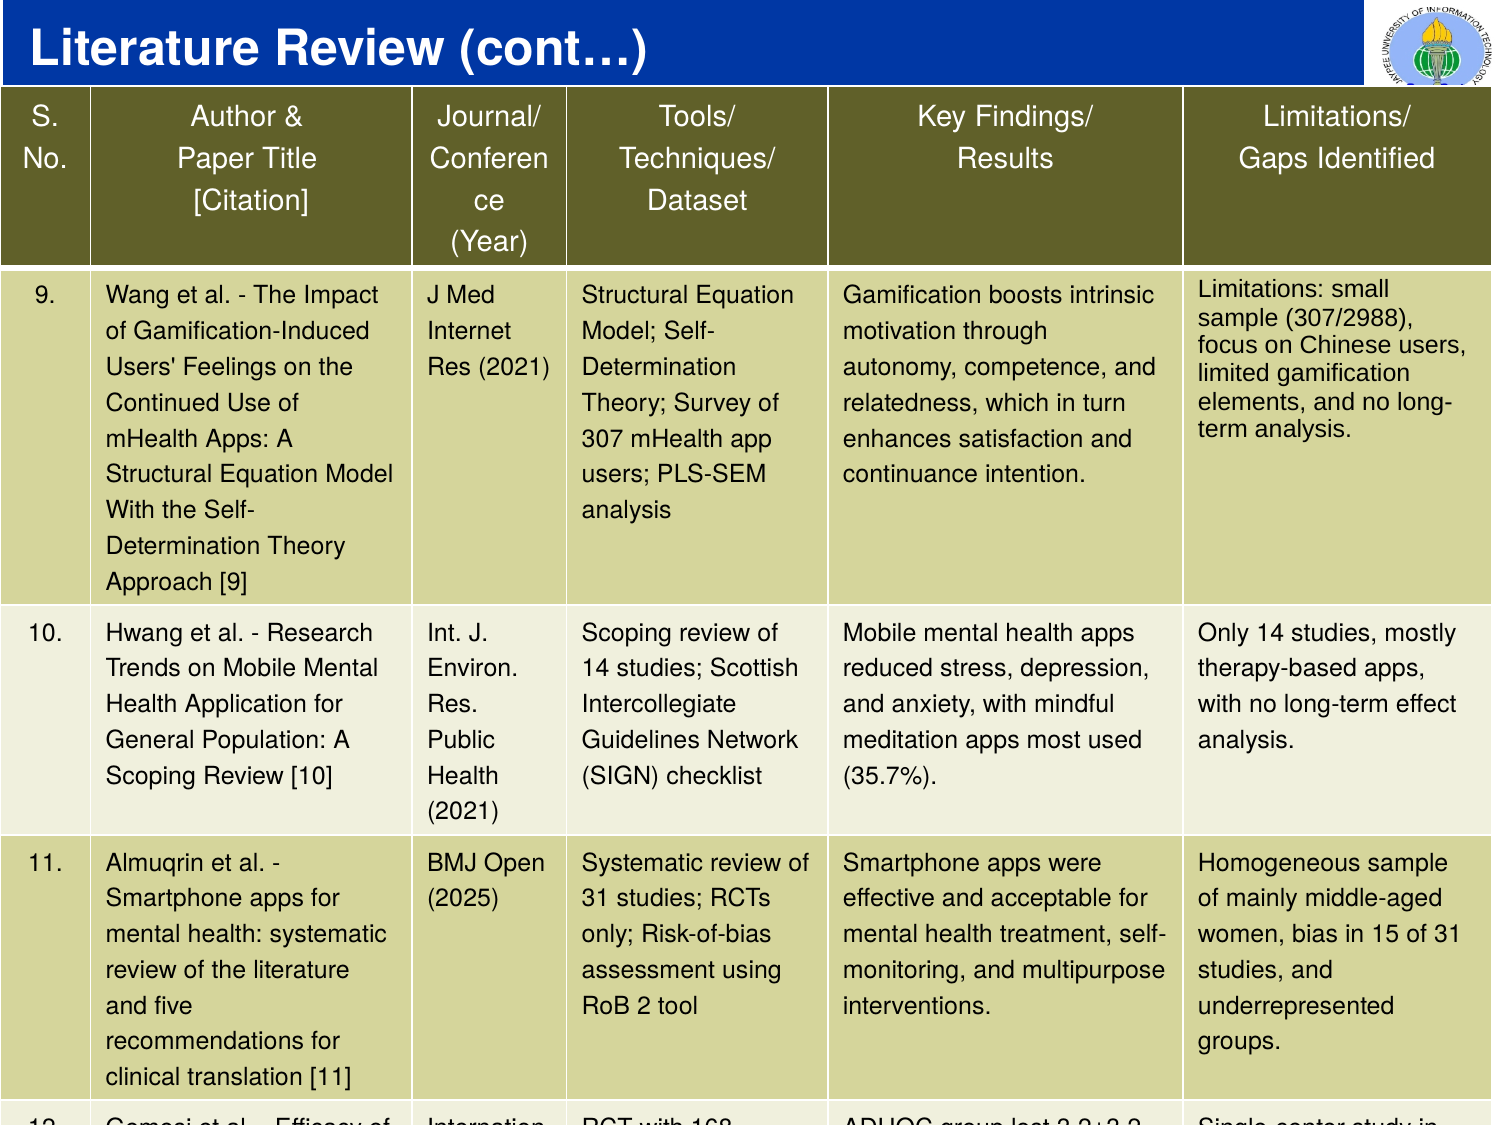

# Literature Review (cont…)
| S. No. | Author & Paper Title [Citation] | Journal/ Conference (Year) | Tools/ Techniques/ Dataset | Key Findings/ Results | Limitations/ Gaps Identified |
| --- | --- | --- | --- | --- | --- |
| 9. | Wang et al. - The Impact of Gamification-Induced Users' Feelings on the Continued Use of mHealth Apps: A Structural Equation Model With the Self-Determination Theory Approach [9] | J Med Internet Res (2021) | Structural Equation Model; Self-Determination Theory; Survey of 307 mHealth app users; PLS-SEM analysis | Gamification boosts intrinsic motivation through autonomy, competence, and relatedness, which in turn enhances satisfaction and continuance intention. | Limitations: small sample (307/2988), focus on Chinese users, limited gamification elements, and no long-term analysis. |
| 10. | Hwang et al. - Research Trends on Mobile Mental Health Application for General Population: A Scoping Review [10] | Int. J. Environ. Res. Public Health (2021) | Scoping review of 14 studies; Scottish Intercollegiate Guidelines Network (SIGN) checklist | Mobile mental health apps reduced stress, depression, and anxiety, with mindful meditation apps most used (35.7%). | Only 14 studies, mostly therapy-based apps, with no long-term effect analysis. |
| 11. | Almuqrin et al. - Smartphone apps for mental health: systematic review of the literature and five recommendations for clinical translation [11] | BMJ Open (2025) | Systematic review of 31 studies; RCTs only; Risk-of-bias assessment using RoB 2 tool | Smartphone apps were effective and acceptable for mental health treatment, self-monitoring, and multipurpose interventions. | Homogeneous sample of mainly middle-aged women, bias in 15 of 31 studies, and underrepresented groups. |
| 12. | Gemesi et al. - Efficacy of an app-based multimodal lifestyle intervention on body weight in persons with obesity: results from a randomized controlled trial [12] | International Journal of Obesity (2024) | RCT with 168 participants; Oviva Direkt app; 12-week intervention with 12-week follow-up; BMI 30.0-40.0 kg/m² | ADHOC group lost 3.2±3.2 kg, maintained weight at 24 weeks, with app usage time linked to greater weight loss. | Single-center study in Munich, 12-week intervention, declining app usage, limited to moderate obesity (BMI 30–40). |